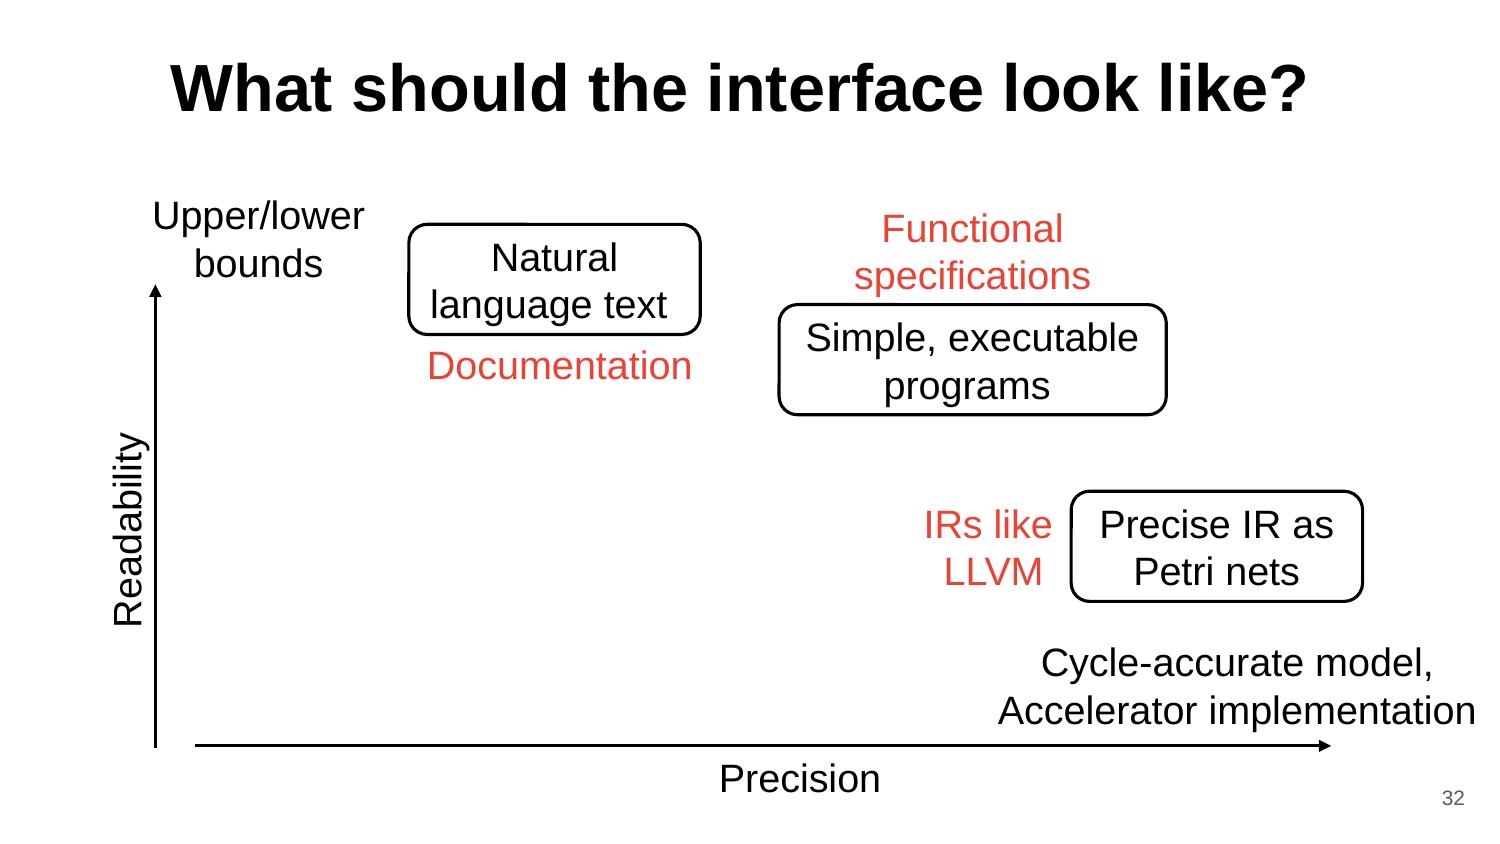

# What should the interface look like?
Upper/lower bounds
Functional specifications
Simple, executable programs
Natural language text
Documentation
Precision
Readability
IRs like
LLVM
Precise IR as Petri nets
Cycle-accurate model,
Accelerator implementation
32